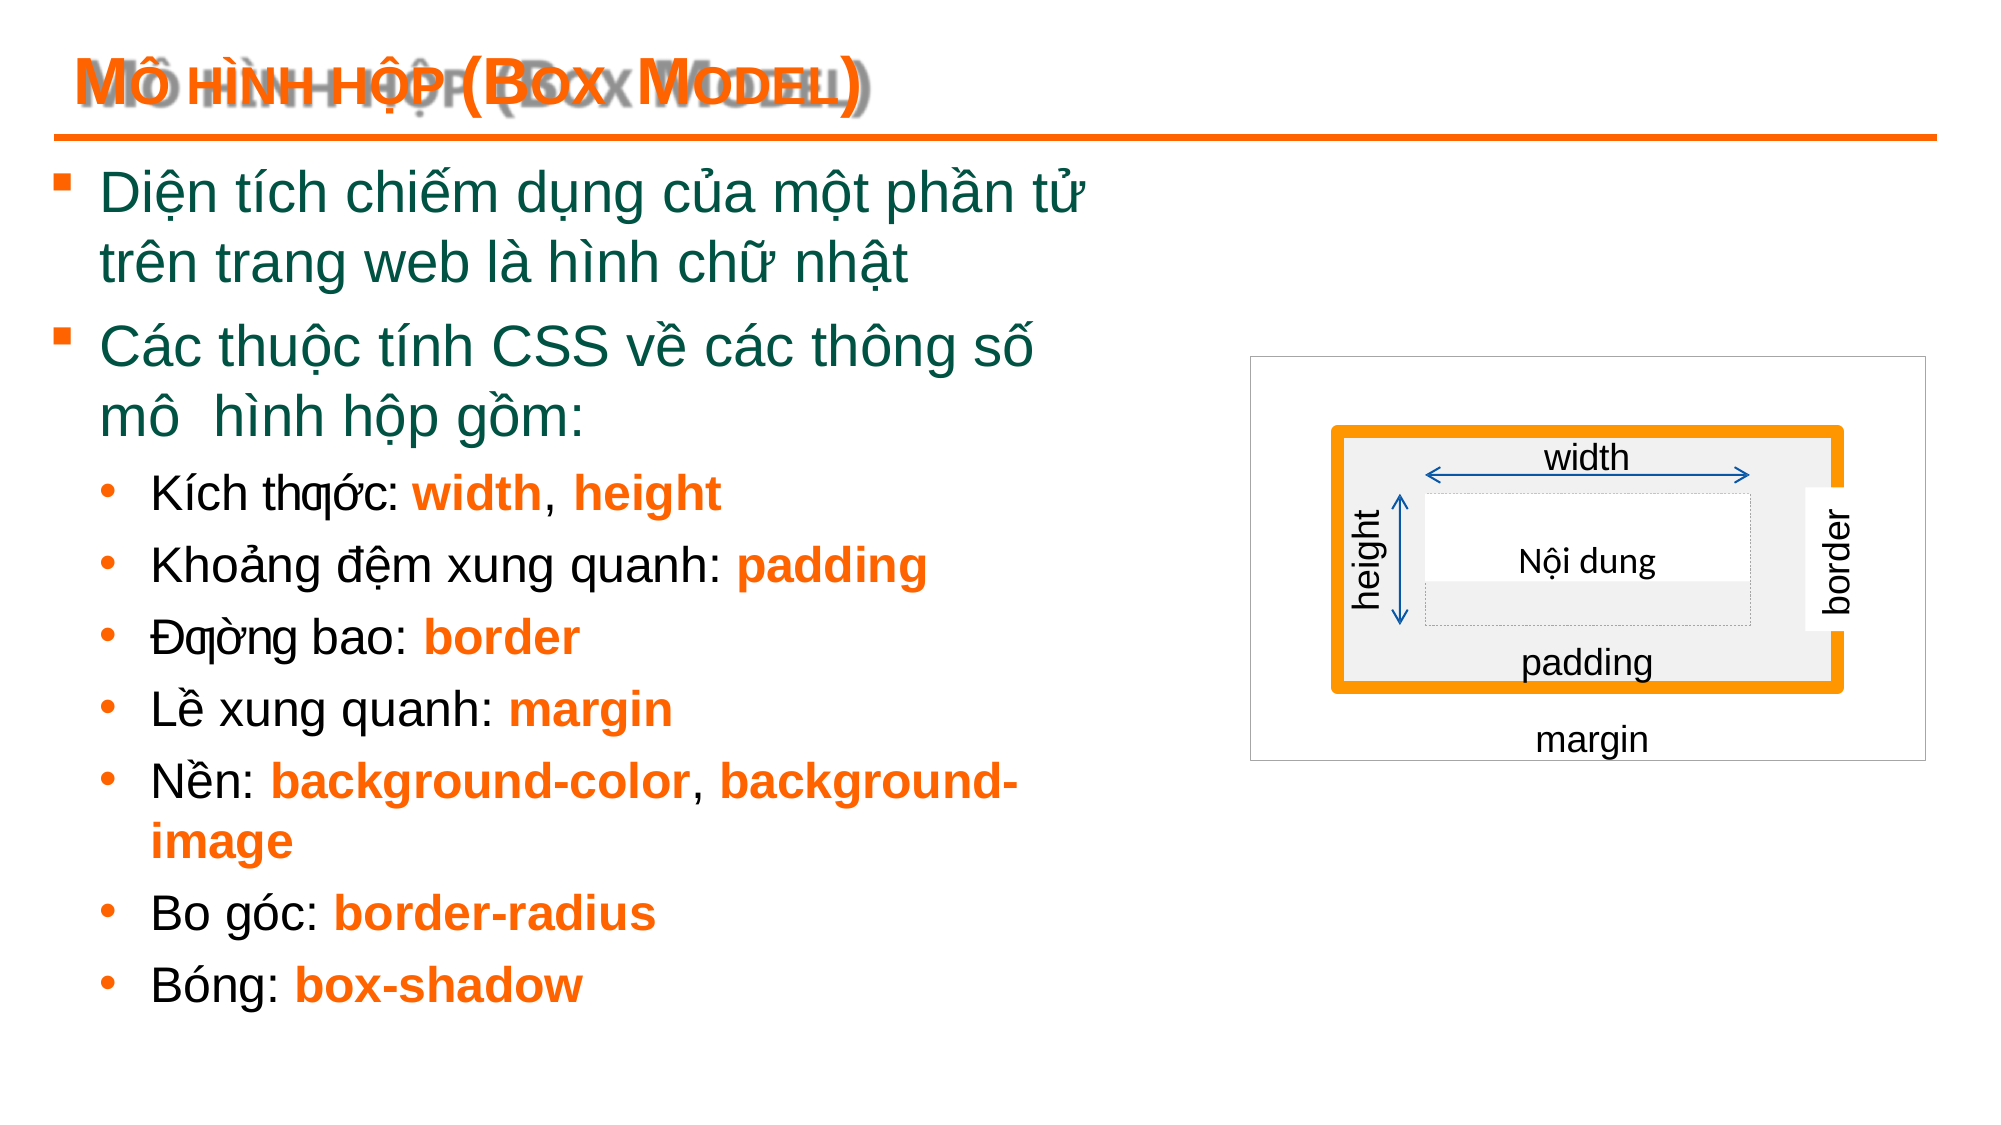

# MÔ HÌNH HỘP (BOX  MODEL)
Diện tích chiếm dụng của một phần tử
trên trang web là hình chữ nhật
Các thuộc tính CSS về các thông số mô  hình hộp gồm:

width

padding  margin

Kích thƣớc: width, height
Khoảng đệm xung quanh: padding
Đƣờng bao: border
Lề xung quanh: margin
Nền: background-color, background-image
Bo góc: border-radius
Bóng: box-shadow

Nội dung
border
height